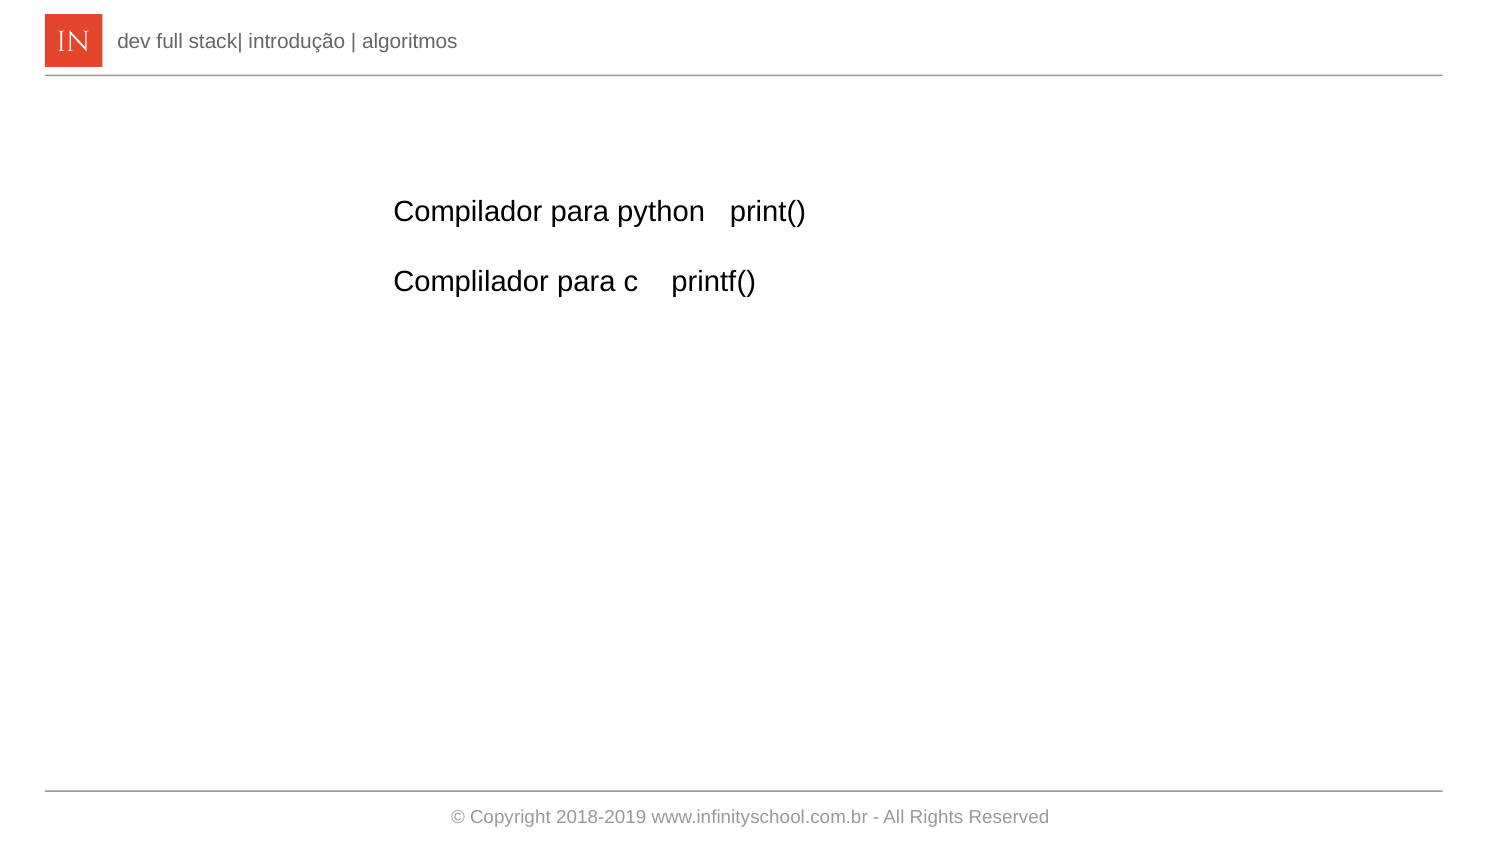

Compilador para python   print()

Complilador para c    printf()